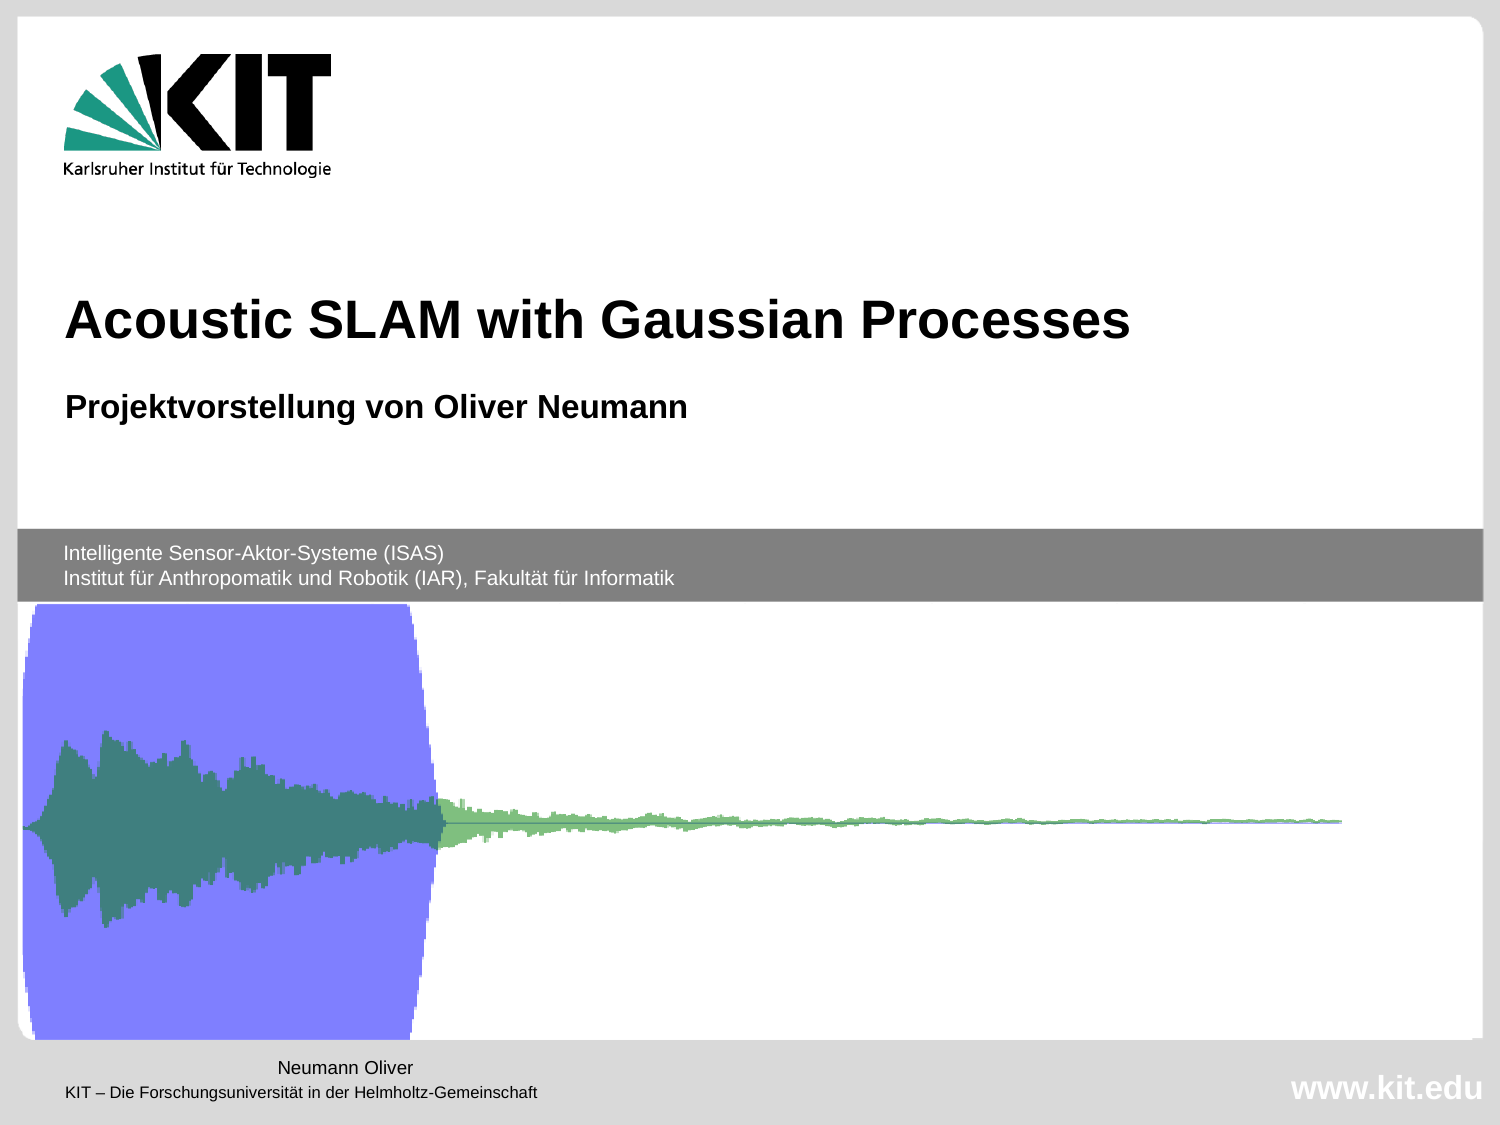

Acoustic SLAM with Gaussian Processes
Projektvorstellung von Oliver Neumann